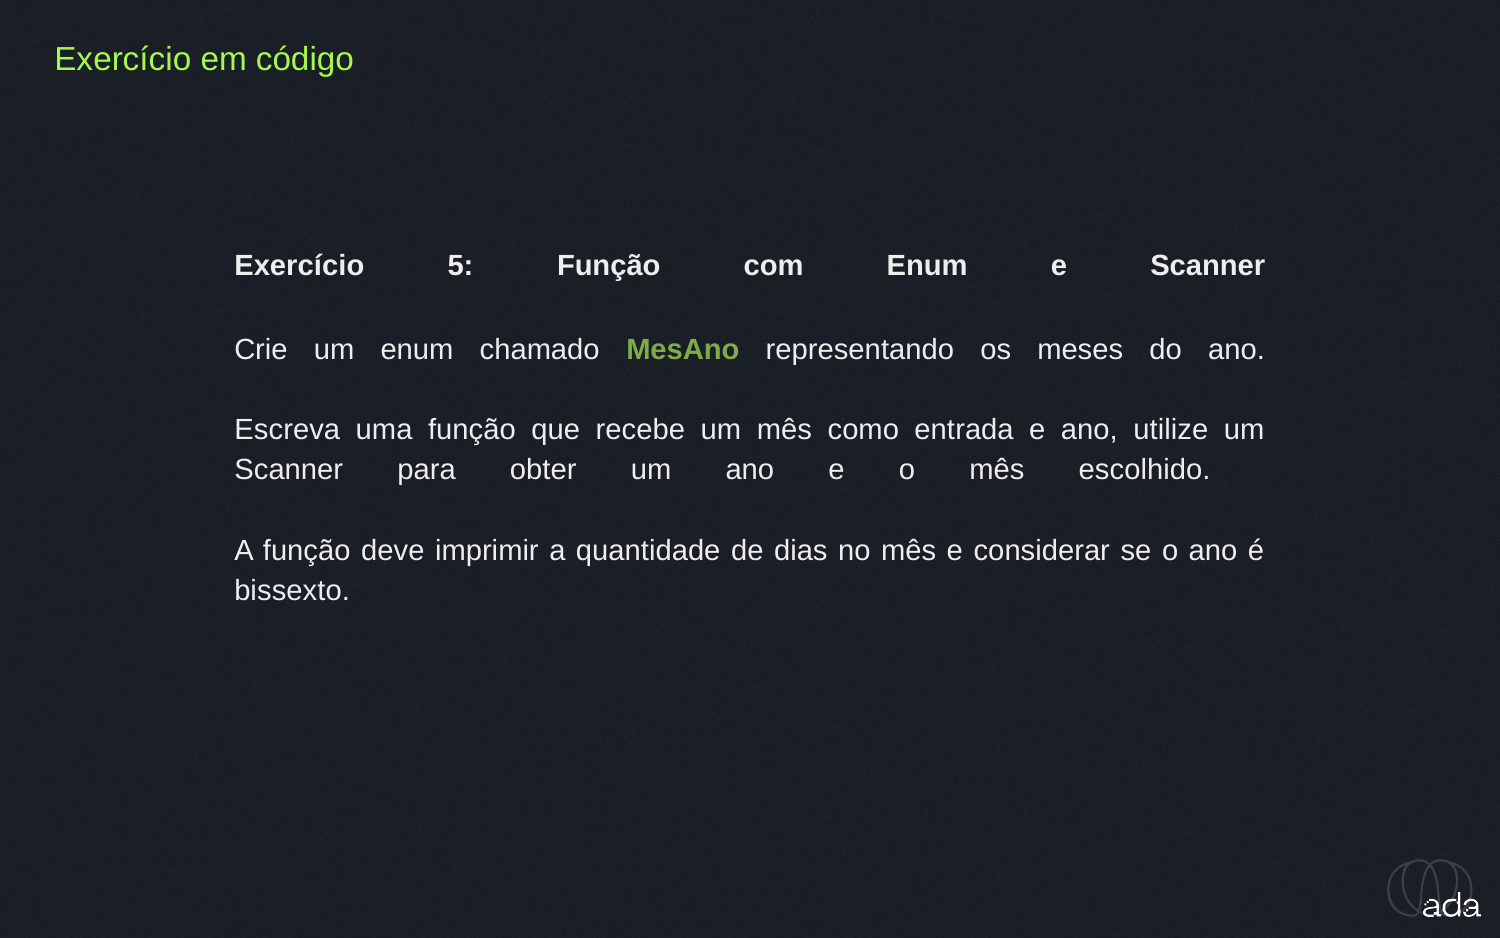

Exercício em código
Exercício 5: Função com Enum e Scanner
Crie um enum chamado MesAno representando os meses do ano.
Escreva uma função que recebe um mês como entrada e ano, utilize um Scanner para obter um ano e o mês escolhido.
A função deve imprimir a quantidade de dias no mês e considerar se o ano é bissexto.